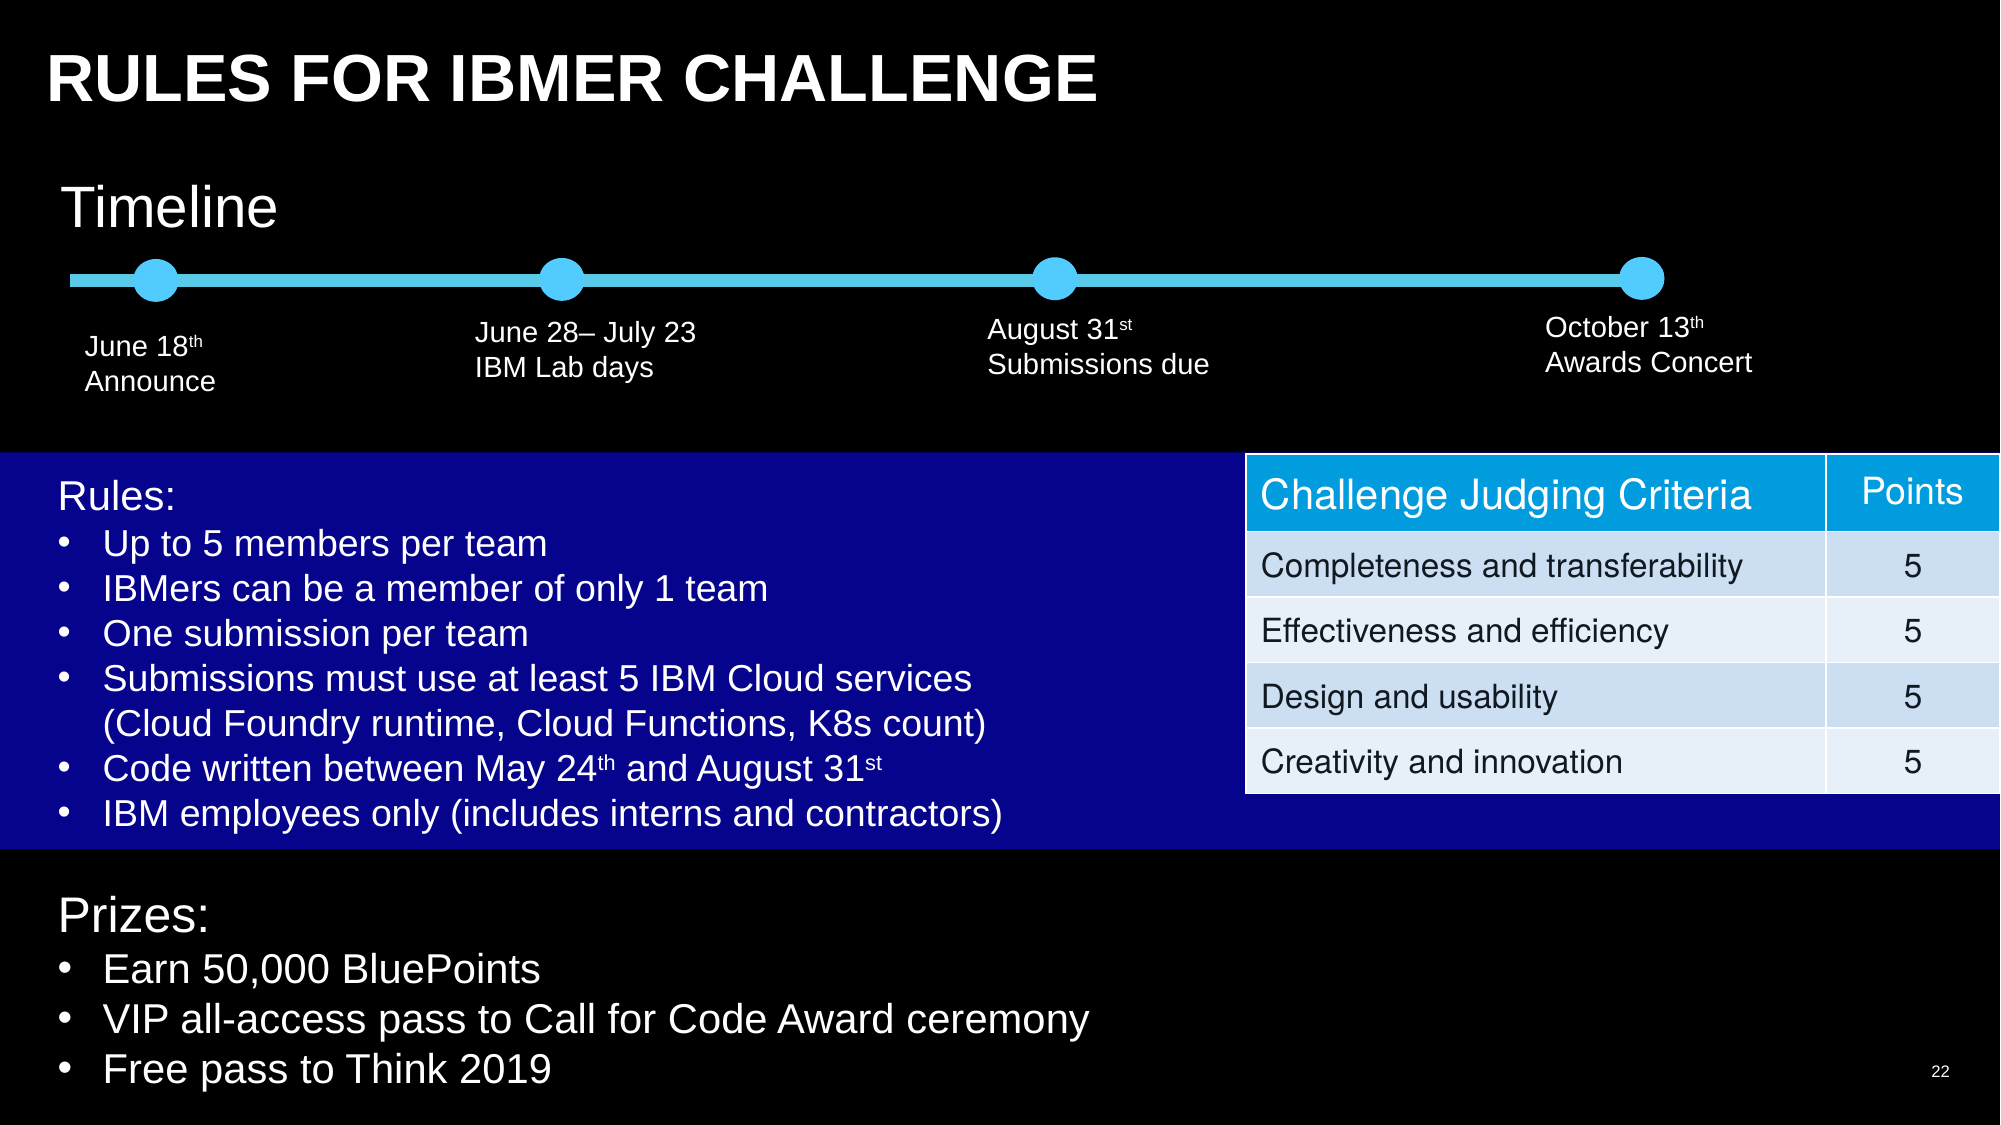

# RULES FOR IBMER CHALLENGE
Timeline

October 13th
Awards Concert
August 31st
Submissions due
June 28– July 23
IBM Lab days
June 18th
Announce

| Challenge Judging Criteria | Points |
| --- | --- |
| Completeness and transferability | 5 |
| Effectiveness and efficiency | 5 |
| Design and usability | 5 |
| Creativity and innovation | 5 |
Rules:
Up to 5 members per team
IBMers can be a member of only 1 team
One submission per team
Submissions must use at least 5 IBM Cloud services (Cloud Foundry runtime, Cloud Functions, K8s count)
Code written between May 24th and August 31st
IBM employees only (includes interns and contractors)
Prizes:
Earn 50,000 BluePoints
VIP all-access pass to Call for Code Award ceremony
Free pass to Think 2019
22